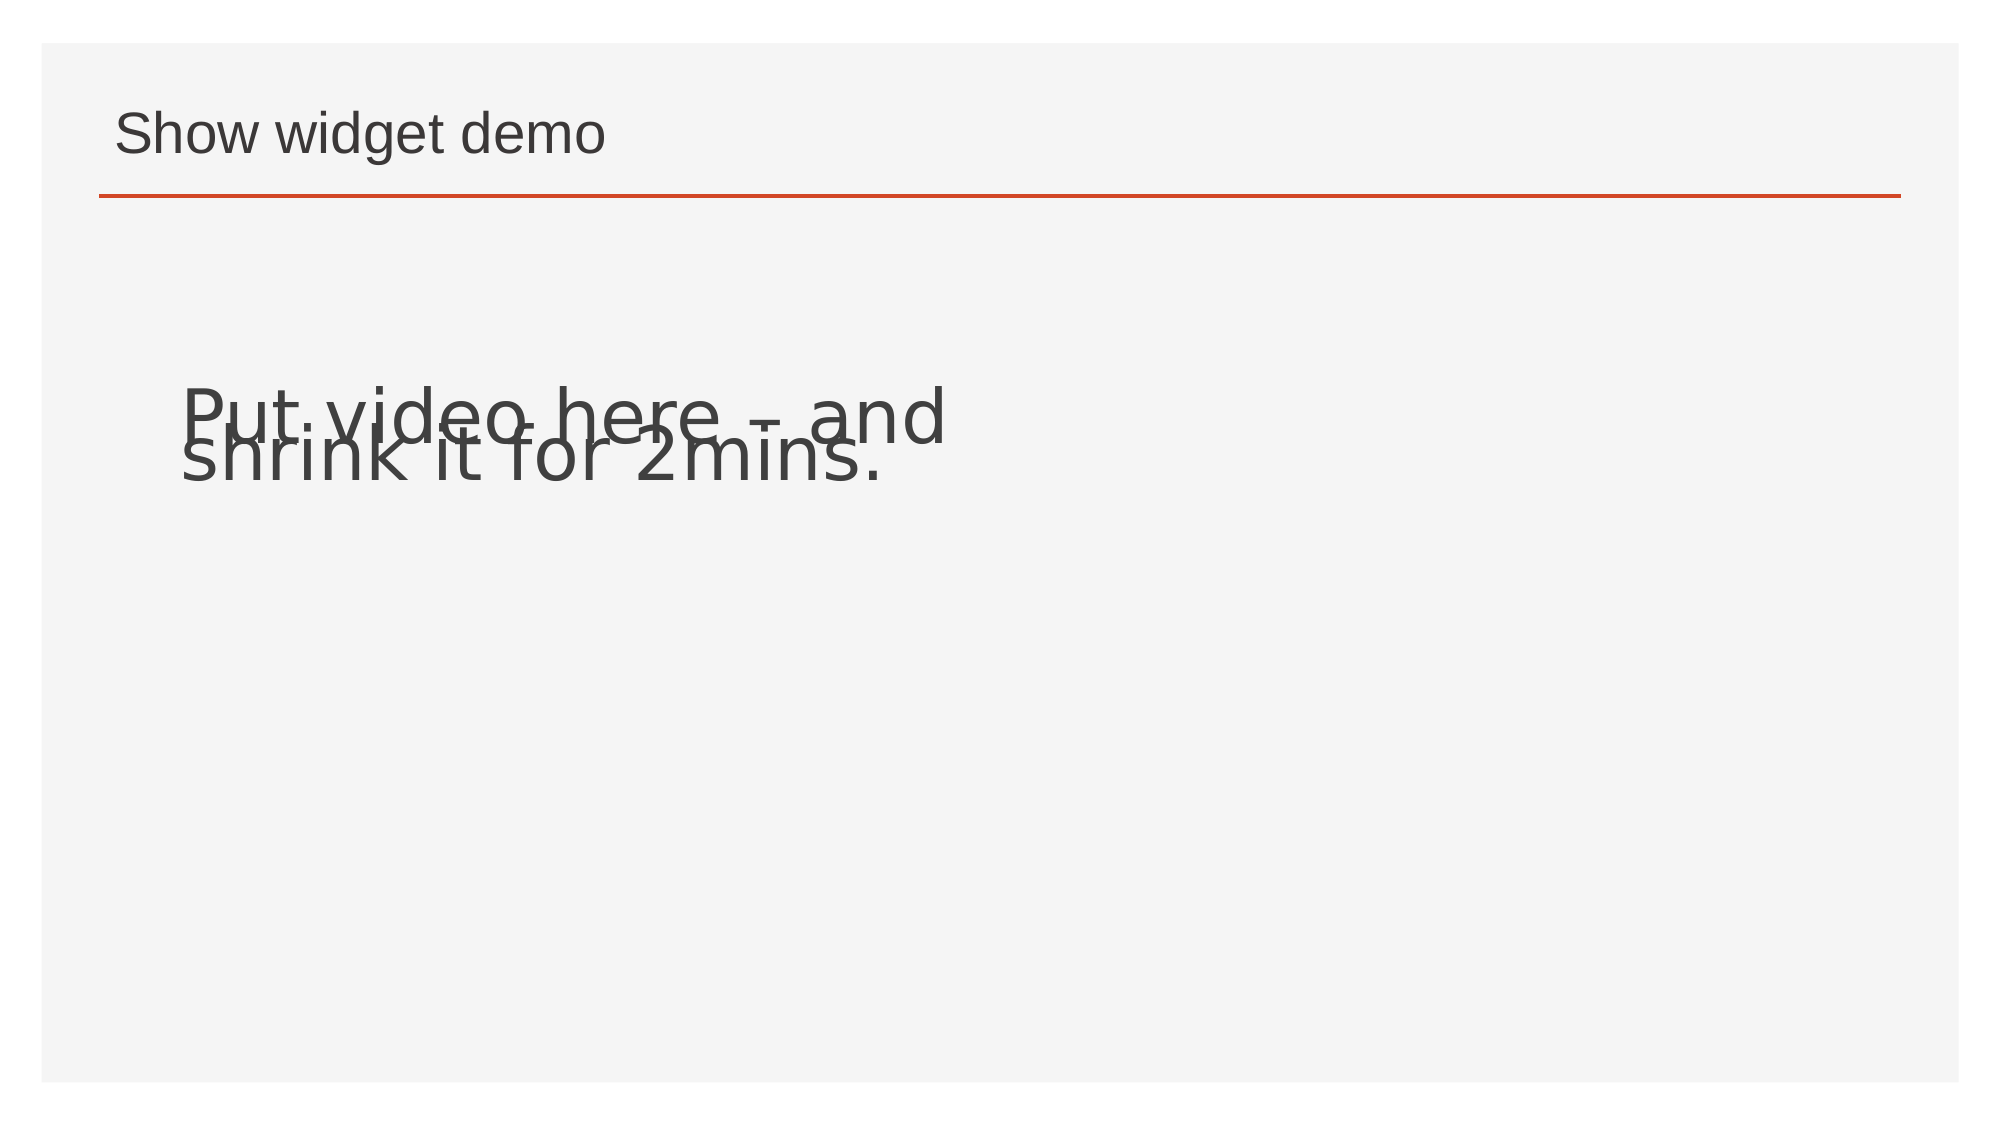

# Show widget demo

Put video here – and shrink it for 2mins.